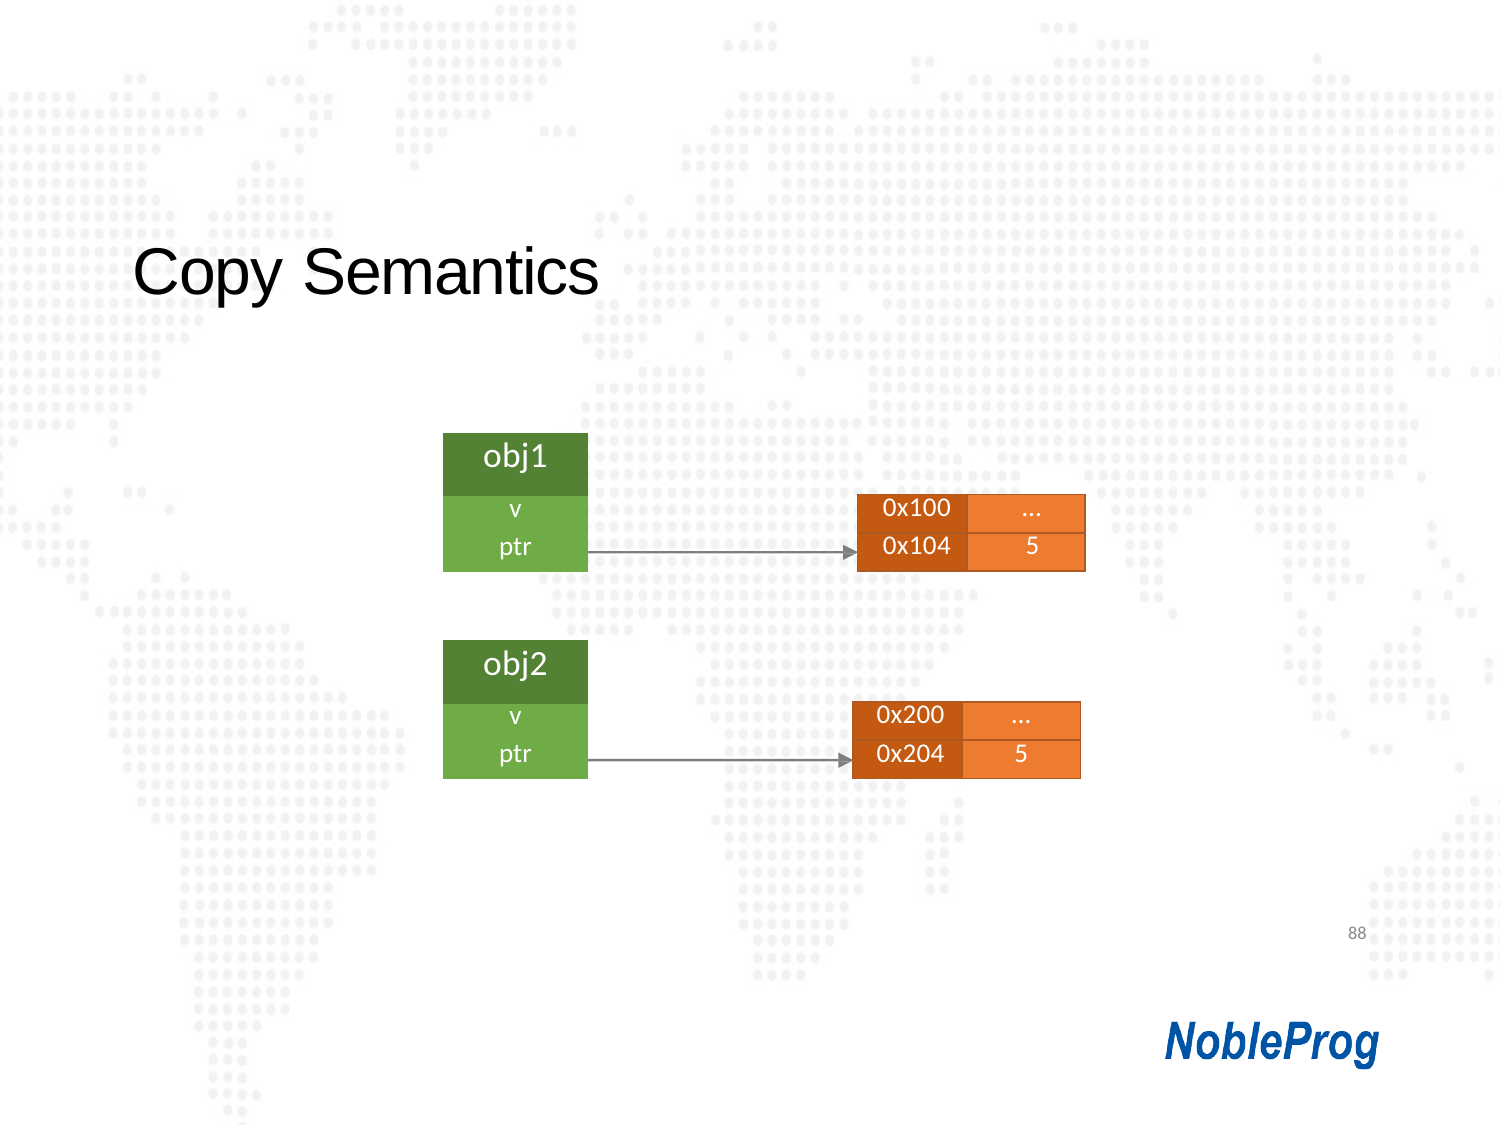

# Copy Semantics
| obj1 |
| --- |
| v |
| ptr |
| 0x100 | … |
| --- | --- |
| 0x104 | 5 |

| obj2 |
| --- |
| v |
| ptr |
| 0x200 | … |
| --- | --- |
| 0x204 | 5 |

88